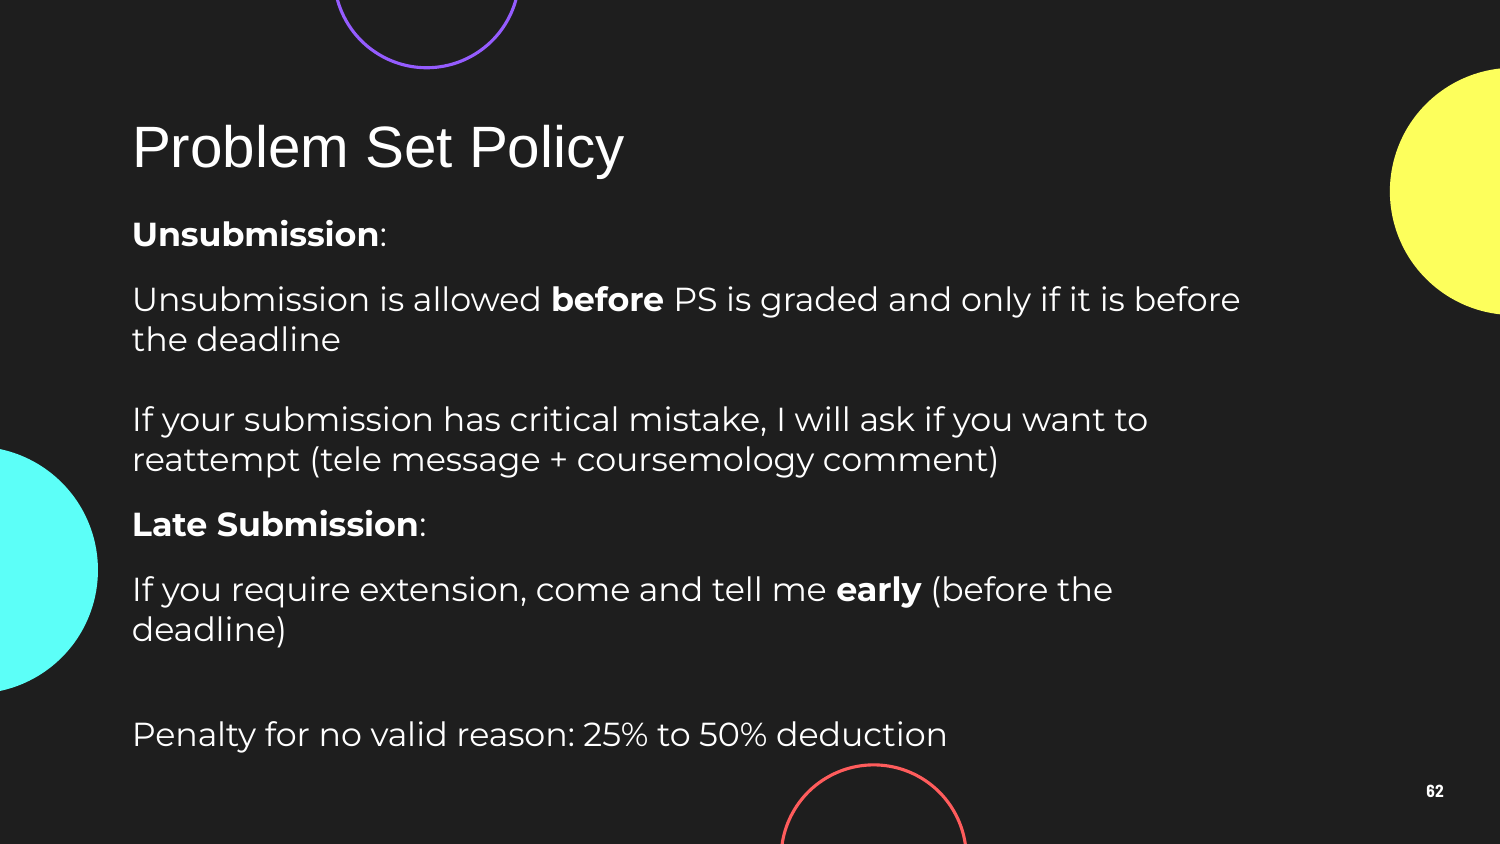

# Problem Set Policy
Unsubmission:
Unsubmission is allowed before PS is graded and only if it is before the deadline

If your submission has critical mistake, I will ask if you want to reattempt (tele message + coursemology comment)
Late Submission:
If you require extension, come and tell me early (before the deadline)

Penalty for no valid reason: 25% to 50% deduction

62